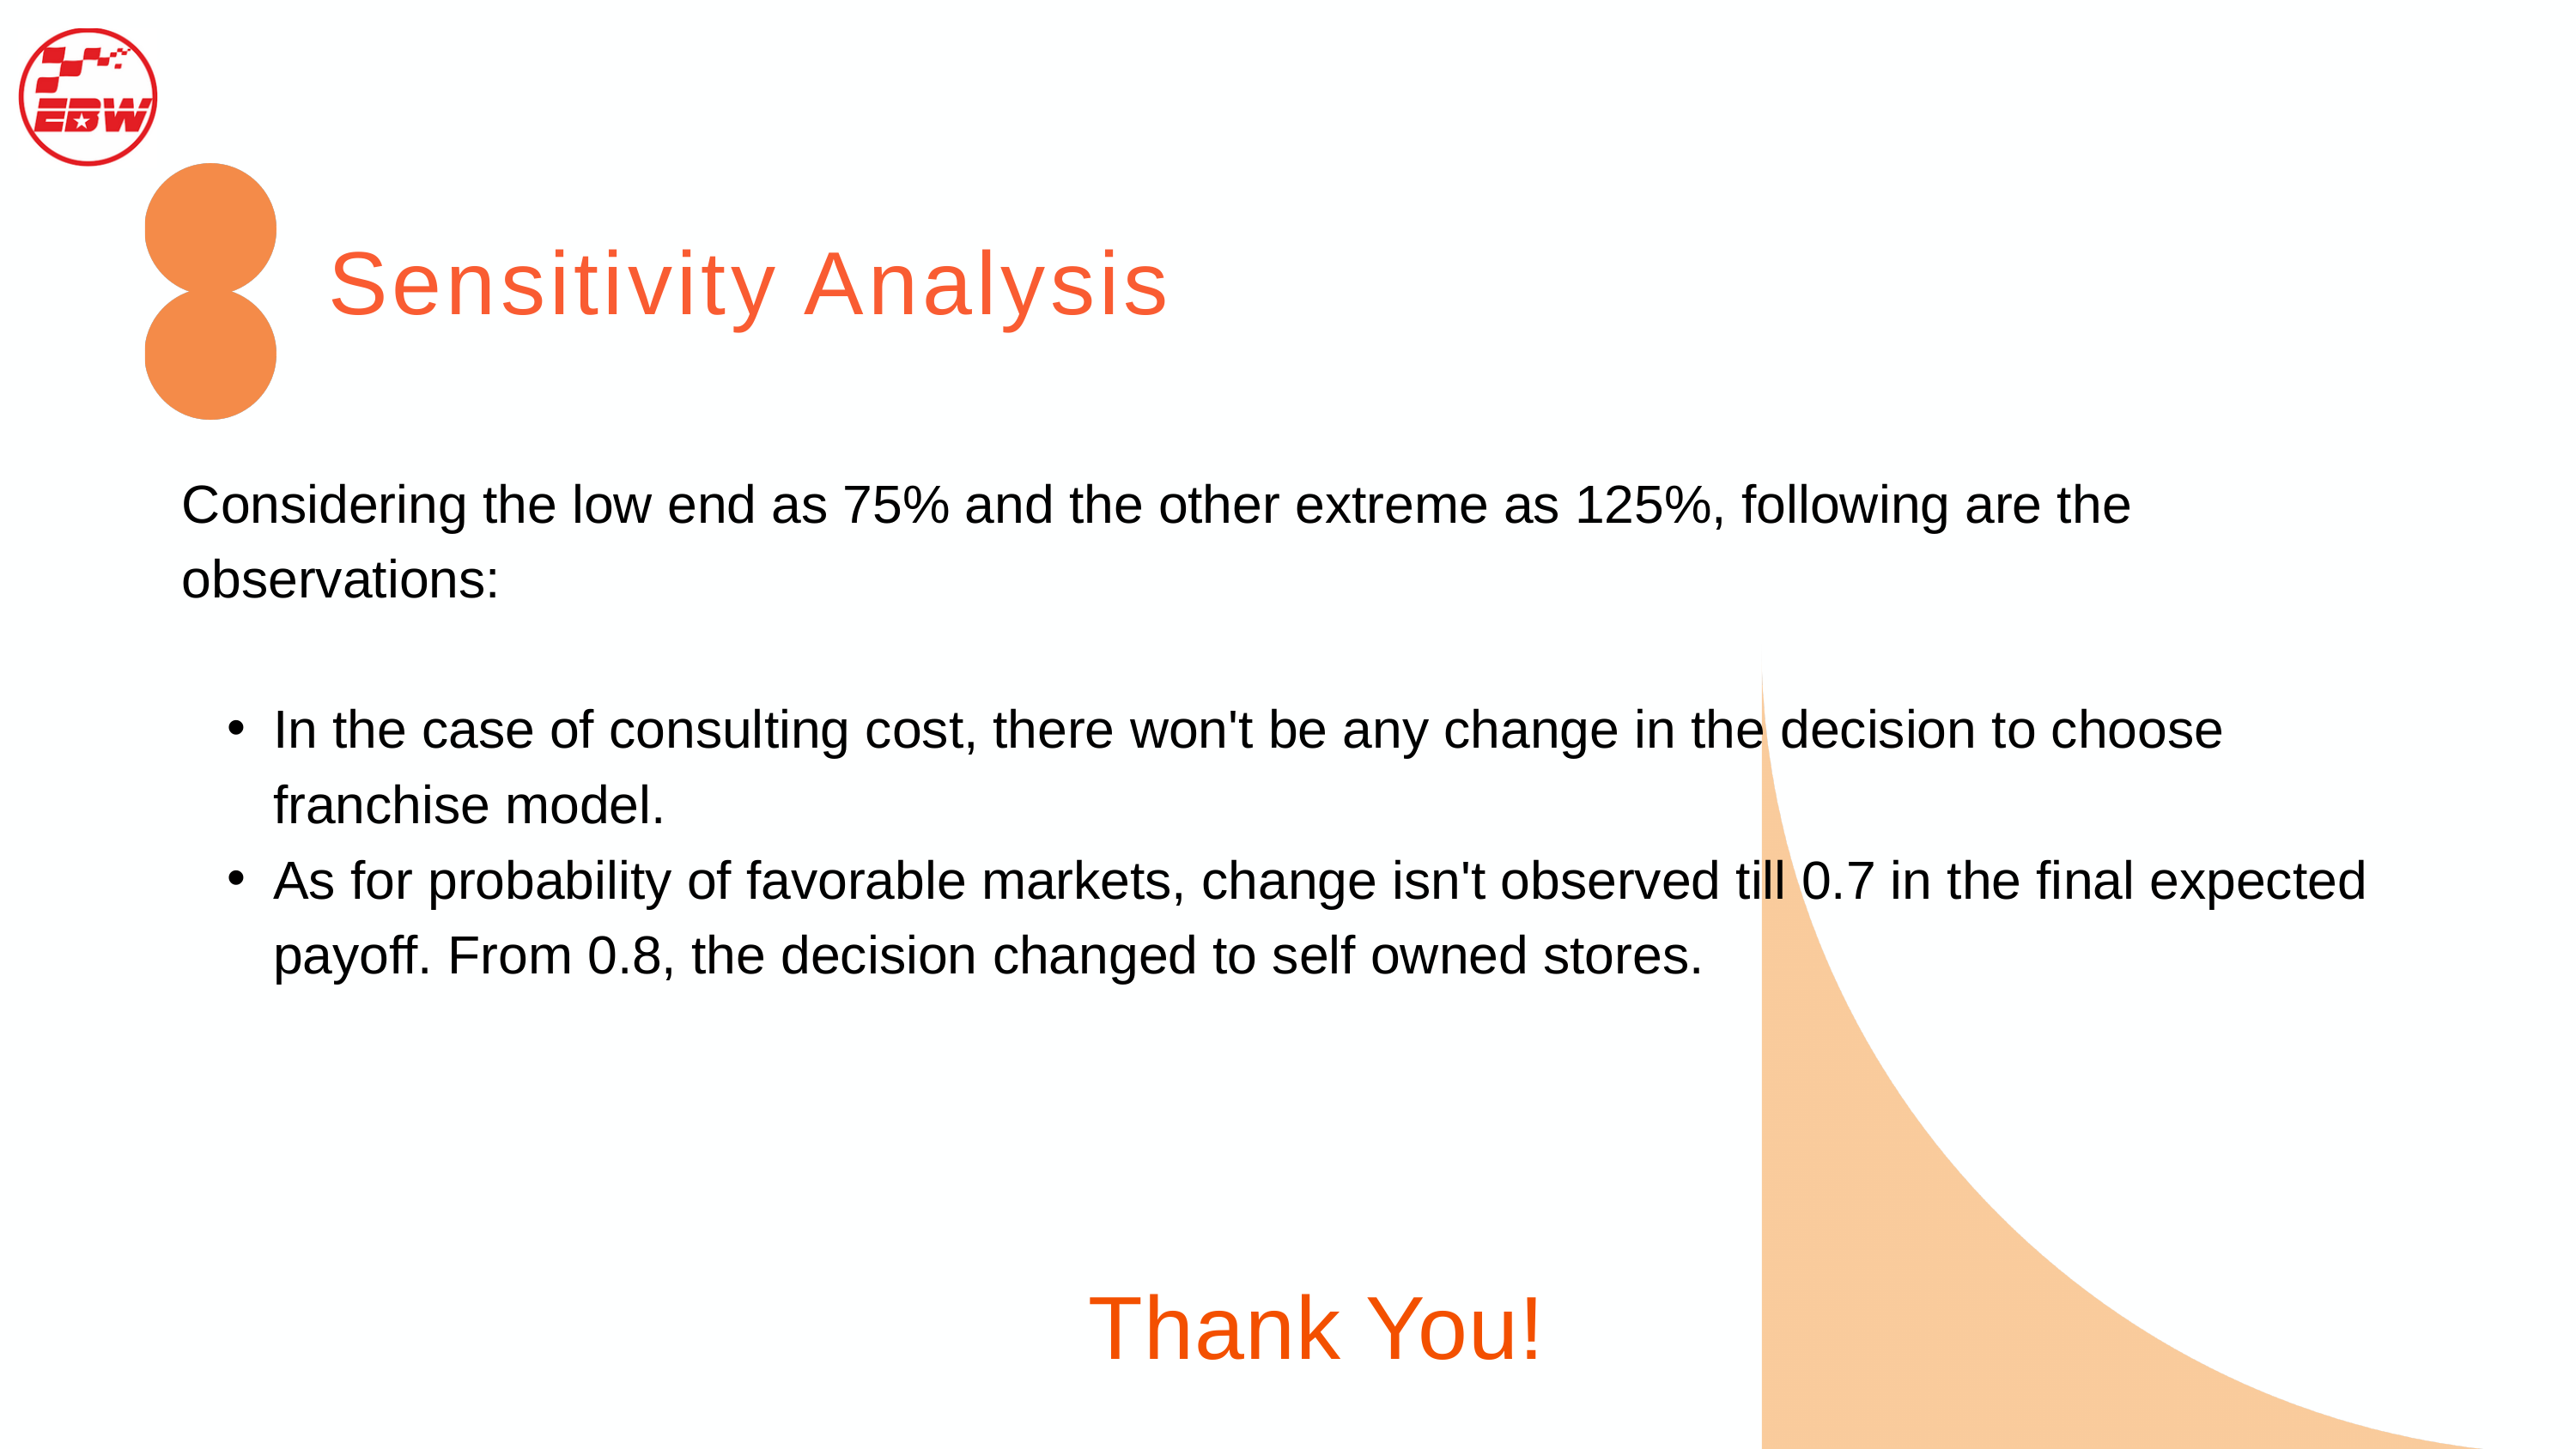

Sensitivity Analysis
Considering the low end as 75% and the other extreme as 125%, following are the observations:

In the case of consulting cost, there won't be any change in the decision to choose franchise model.
As for probability of favorable markets, change isn't observed till 0.7 in the final expected payoff. From 0.8, the decision changed to self owned stores.

Thank You!